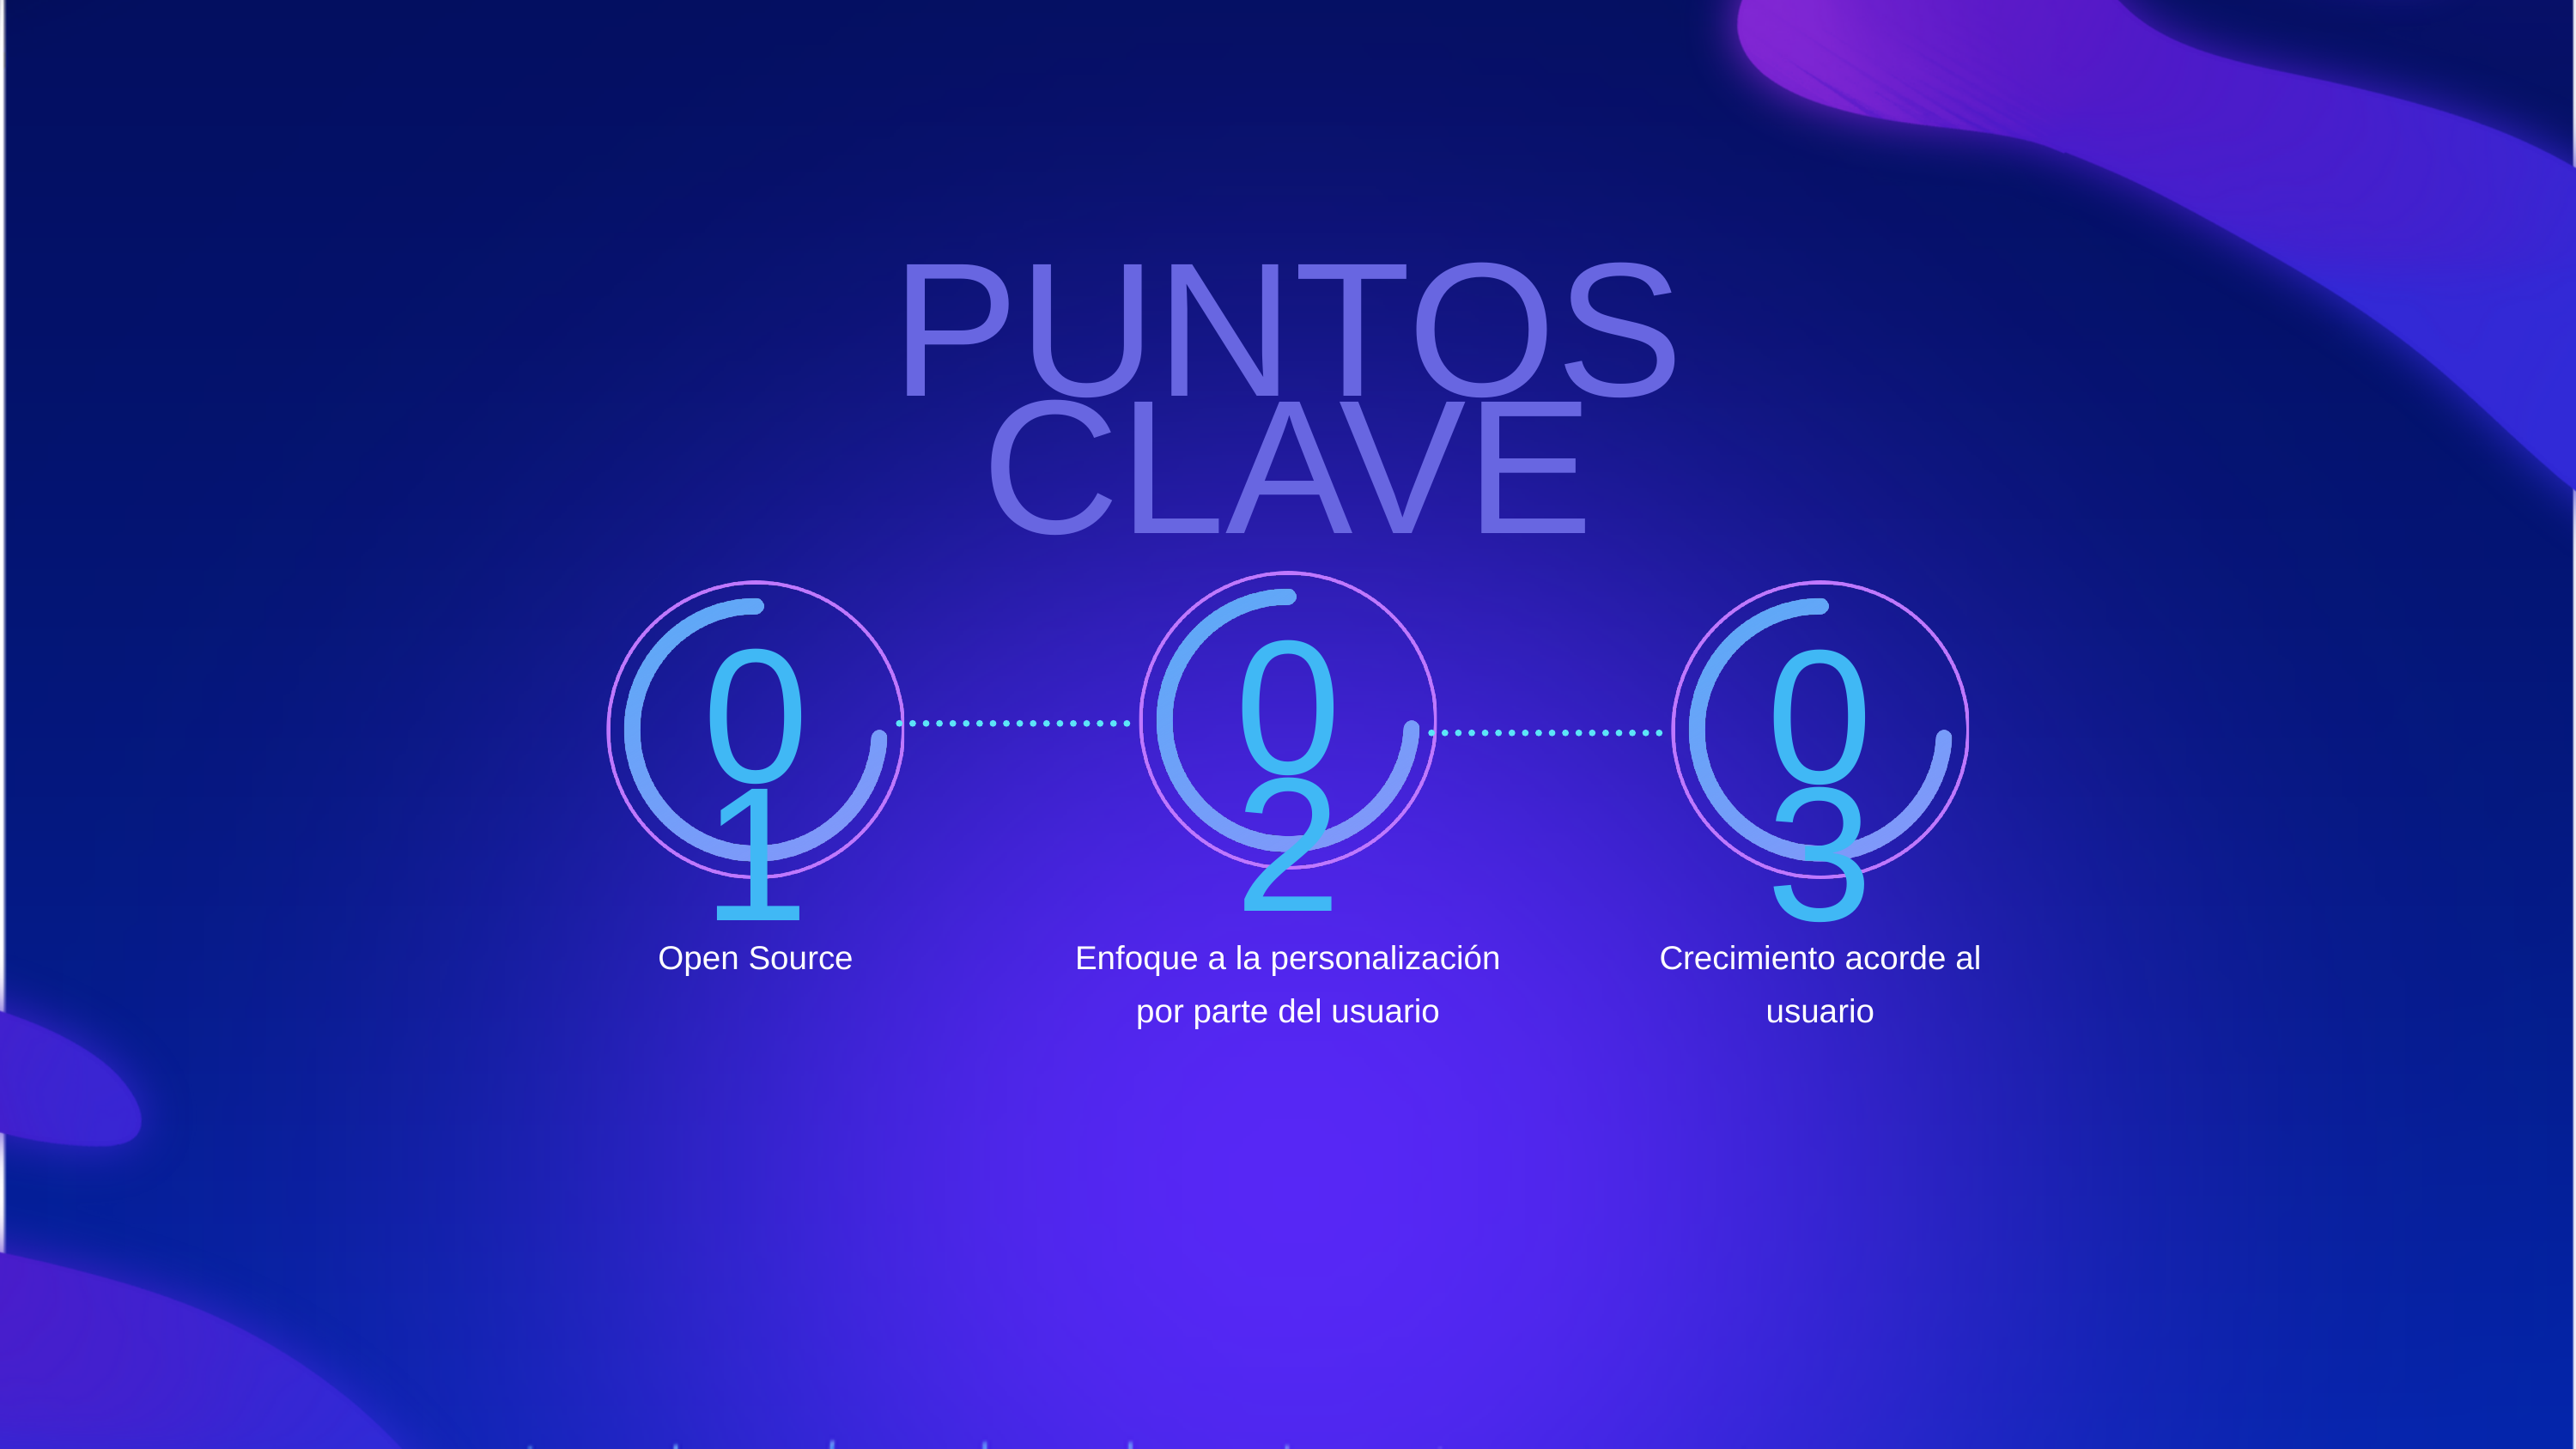

PUNTOS CLAVE

02
01
03

Open Source
Enfoque a la personalización por parte del usuario
Crecimiento acorde al usuario